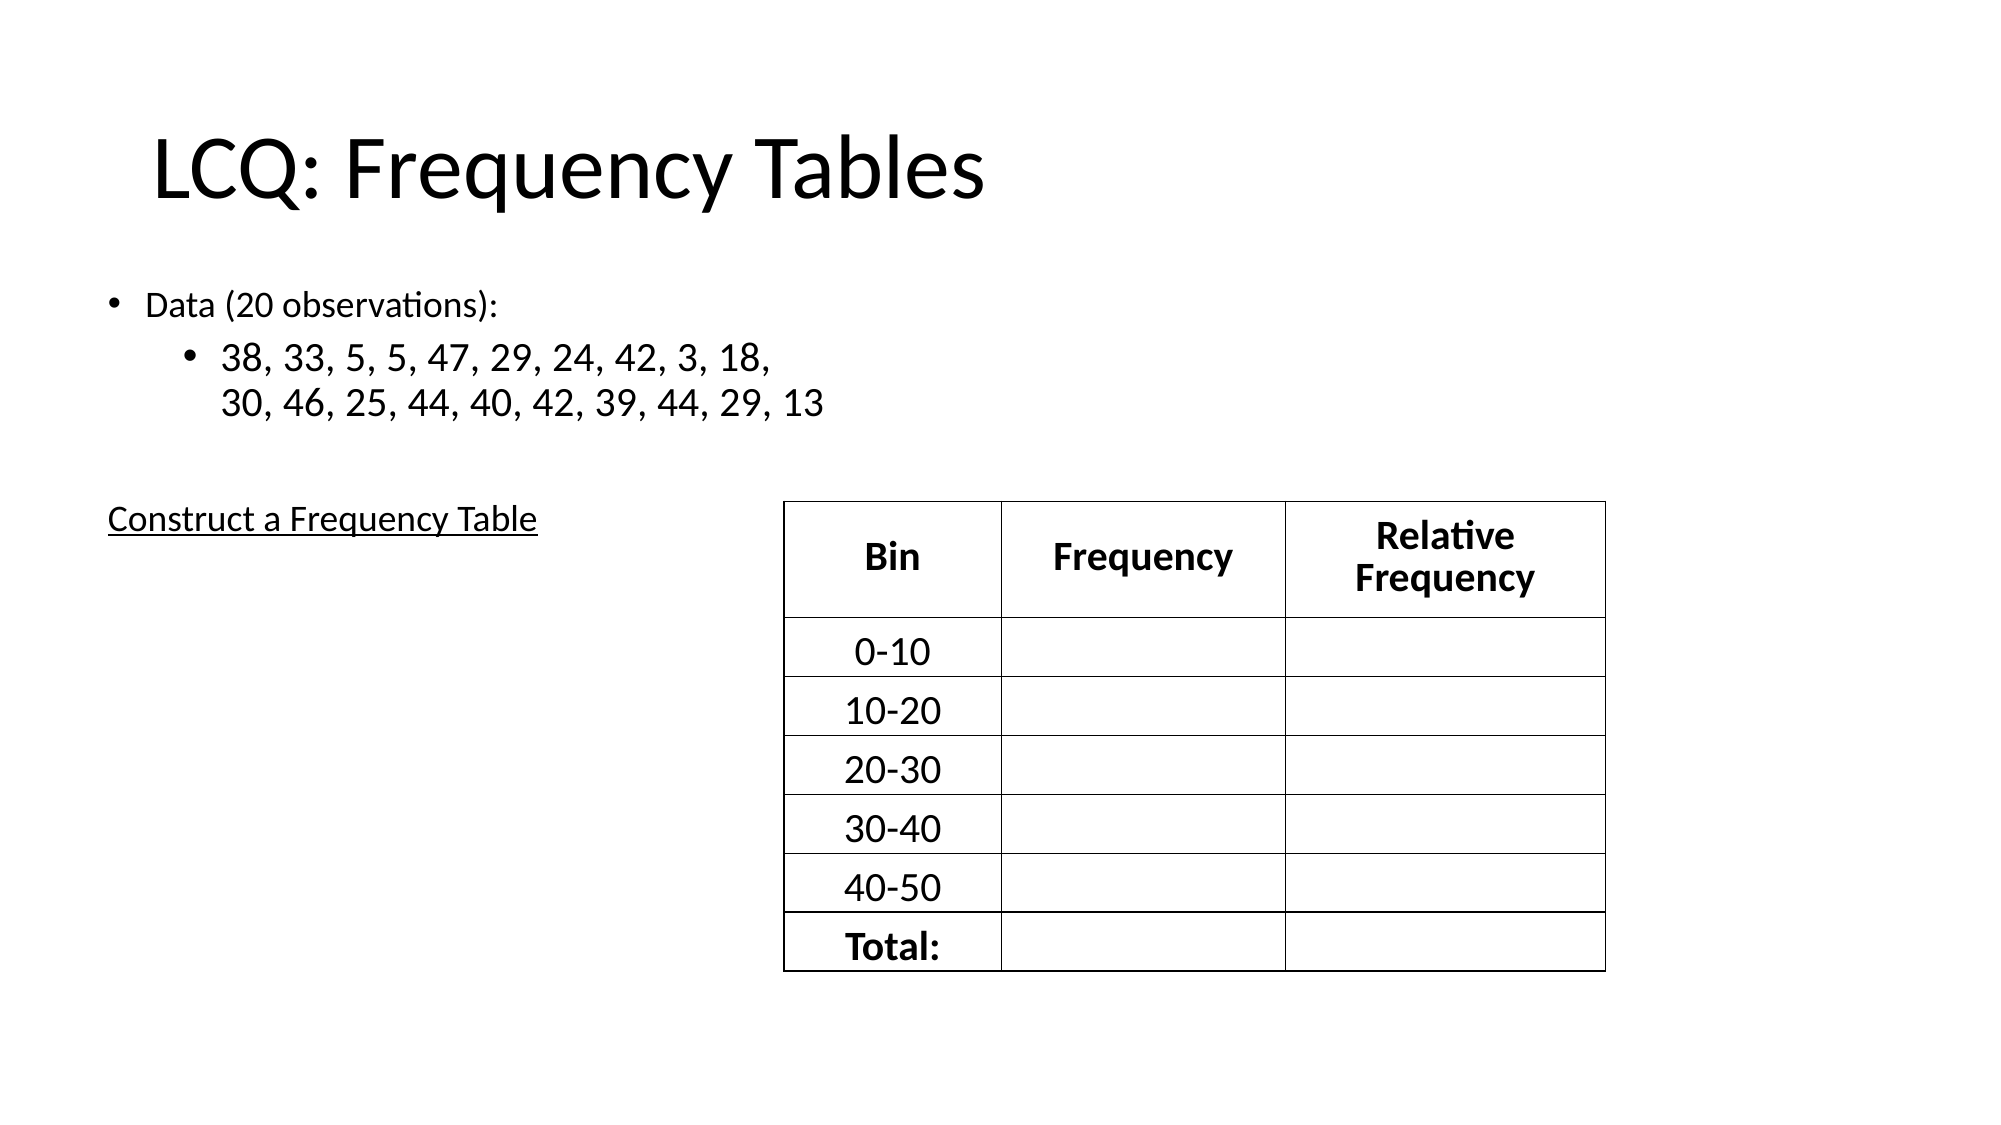

# LCQ: Frequency Tables
Data (20 observations):
38, 33, 5, 5, 47, 29, 24, 42, 3, 18,             30, 46, 25, 44, 40, 42, 39, 44, 29, 13

Construct a Frequency Table

| Bin | Frequency | Relative Frequency |
| --- | --- | --- |
| 0-10 |  |  |
| 10-20 |  |  |
| 20-30 |  |  |
| 30-40 |  |  |
| 40-50 |  |  |
| Total: |  |  |